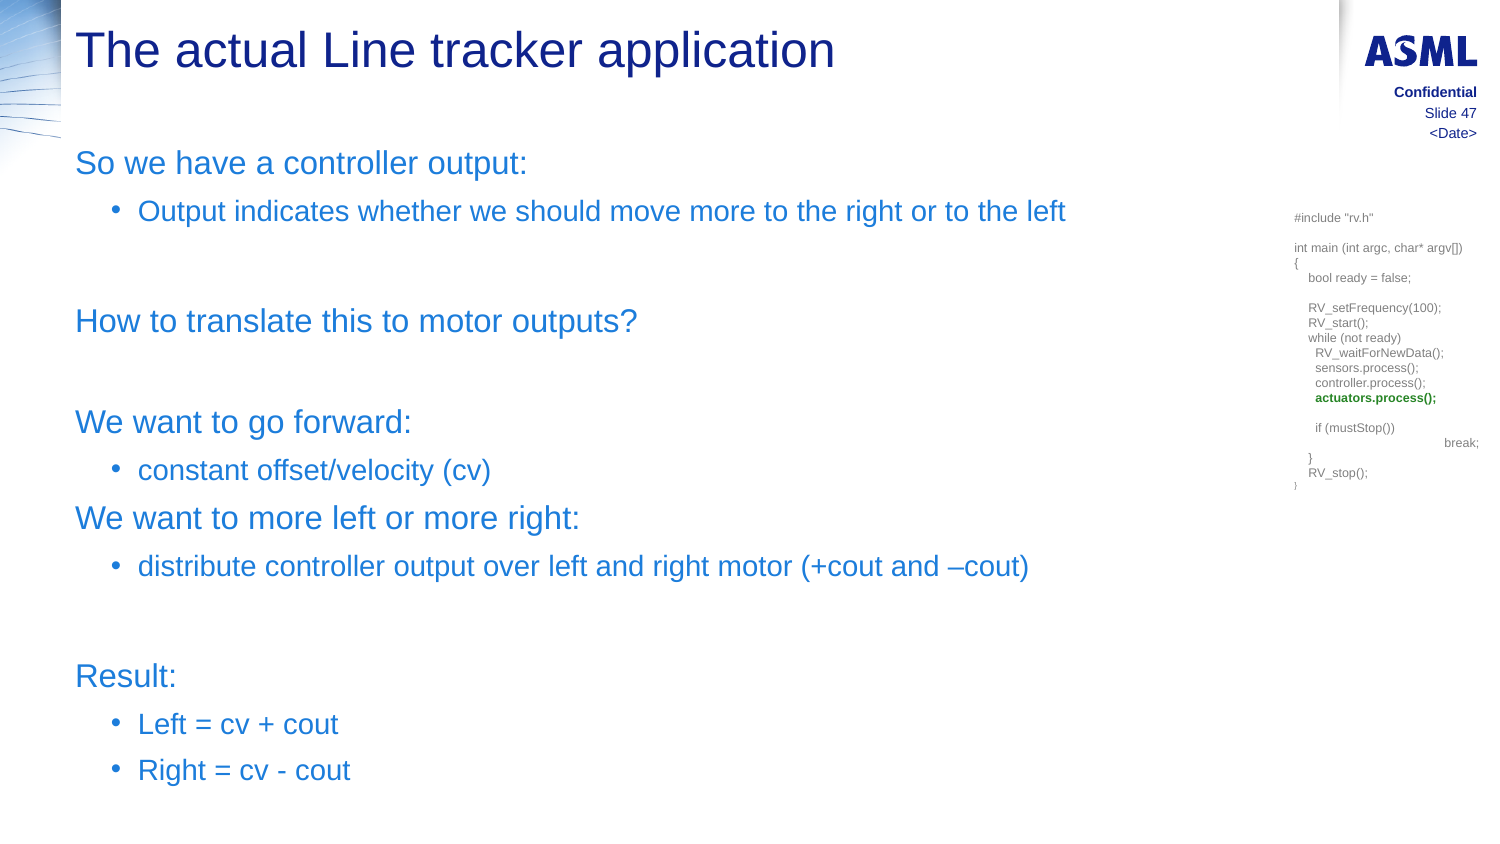

# The actual Line tracker application

Confidential
Slide 47
<Date>
So we have a controller output:
Output indicates whether we should move more to the right or to the left

How to translate this to motor outputs?

We want to go forward:
constant offset/velocity (cv)
We want to more left or more right:
distribute controller output over left and right motor (+cout and –cout)

Result:
Left = cv + cout
Right = cv - cout

#include "rv.h"

int main (int argc, char* argv[])
{
    bool ready = false;

    RV_setFrequency(100);
    RV_start();
    while (not ready)
      RV_waitForNewData();
      sensors.process();
      controller.process();
      actuators.process();

      if (mustStop())
	break;
    }
    RV_stop();
}